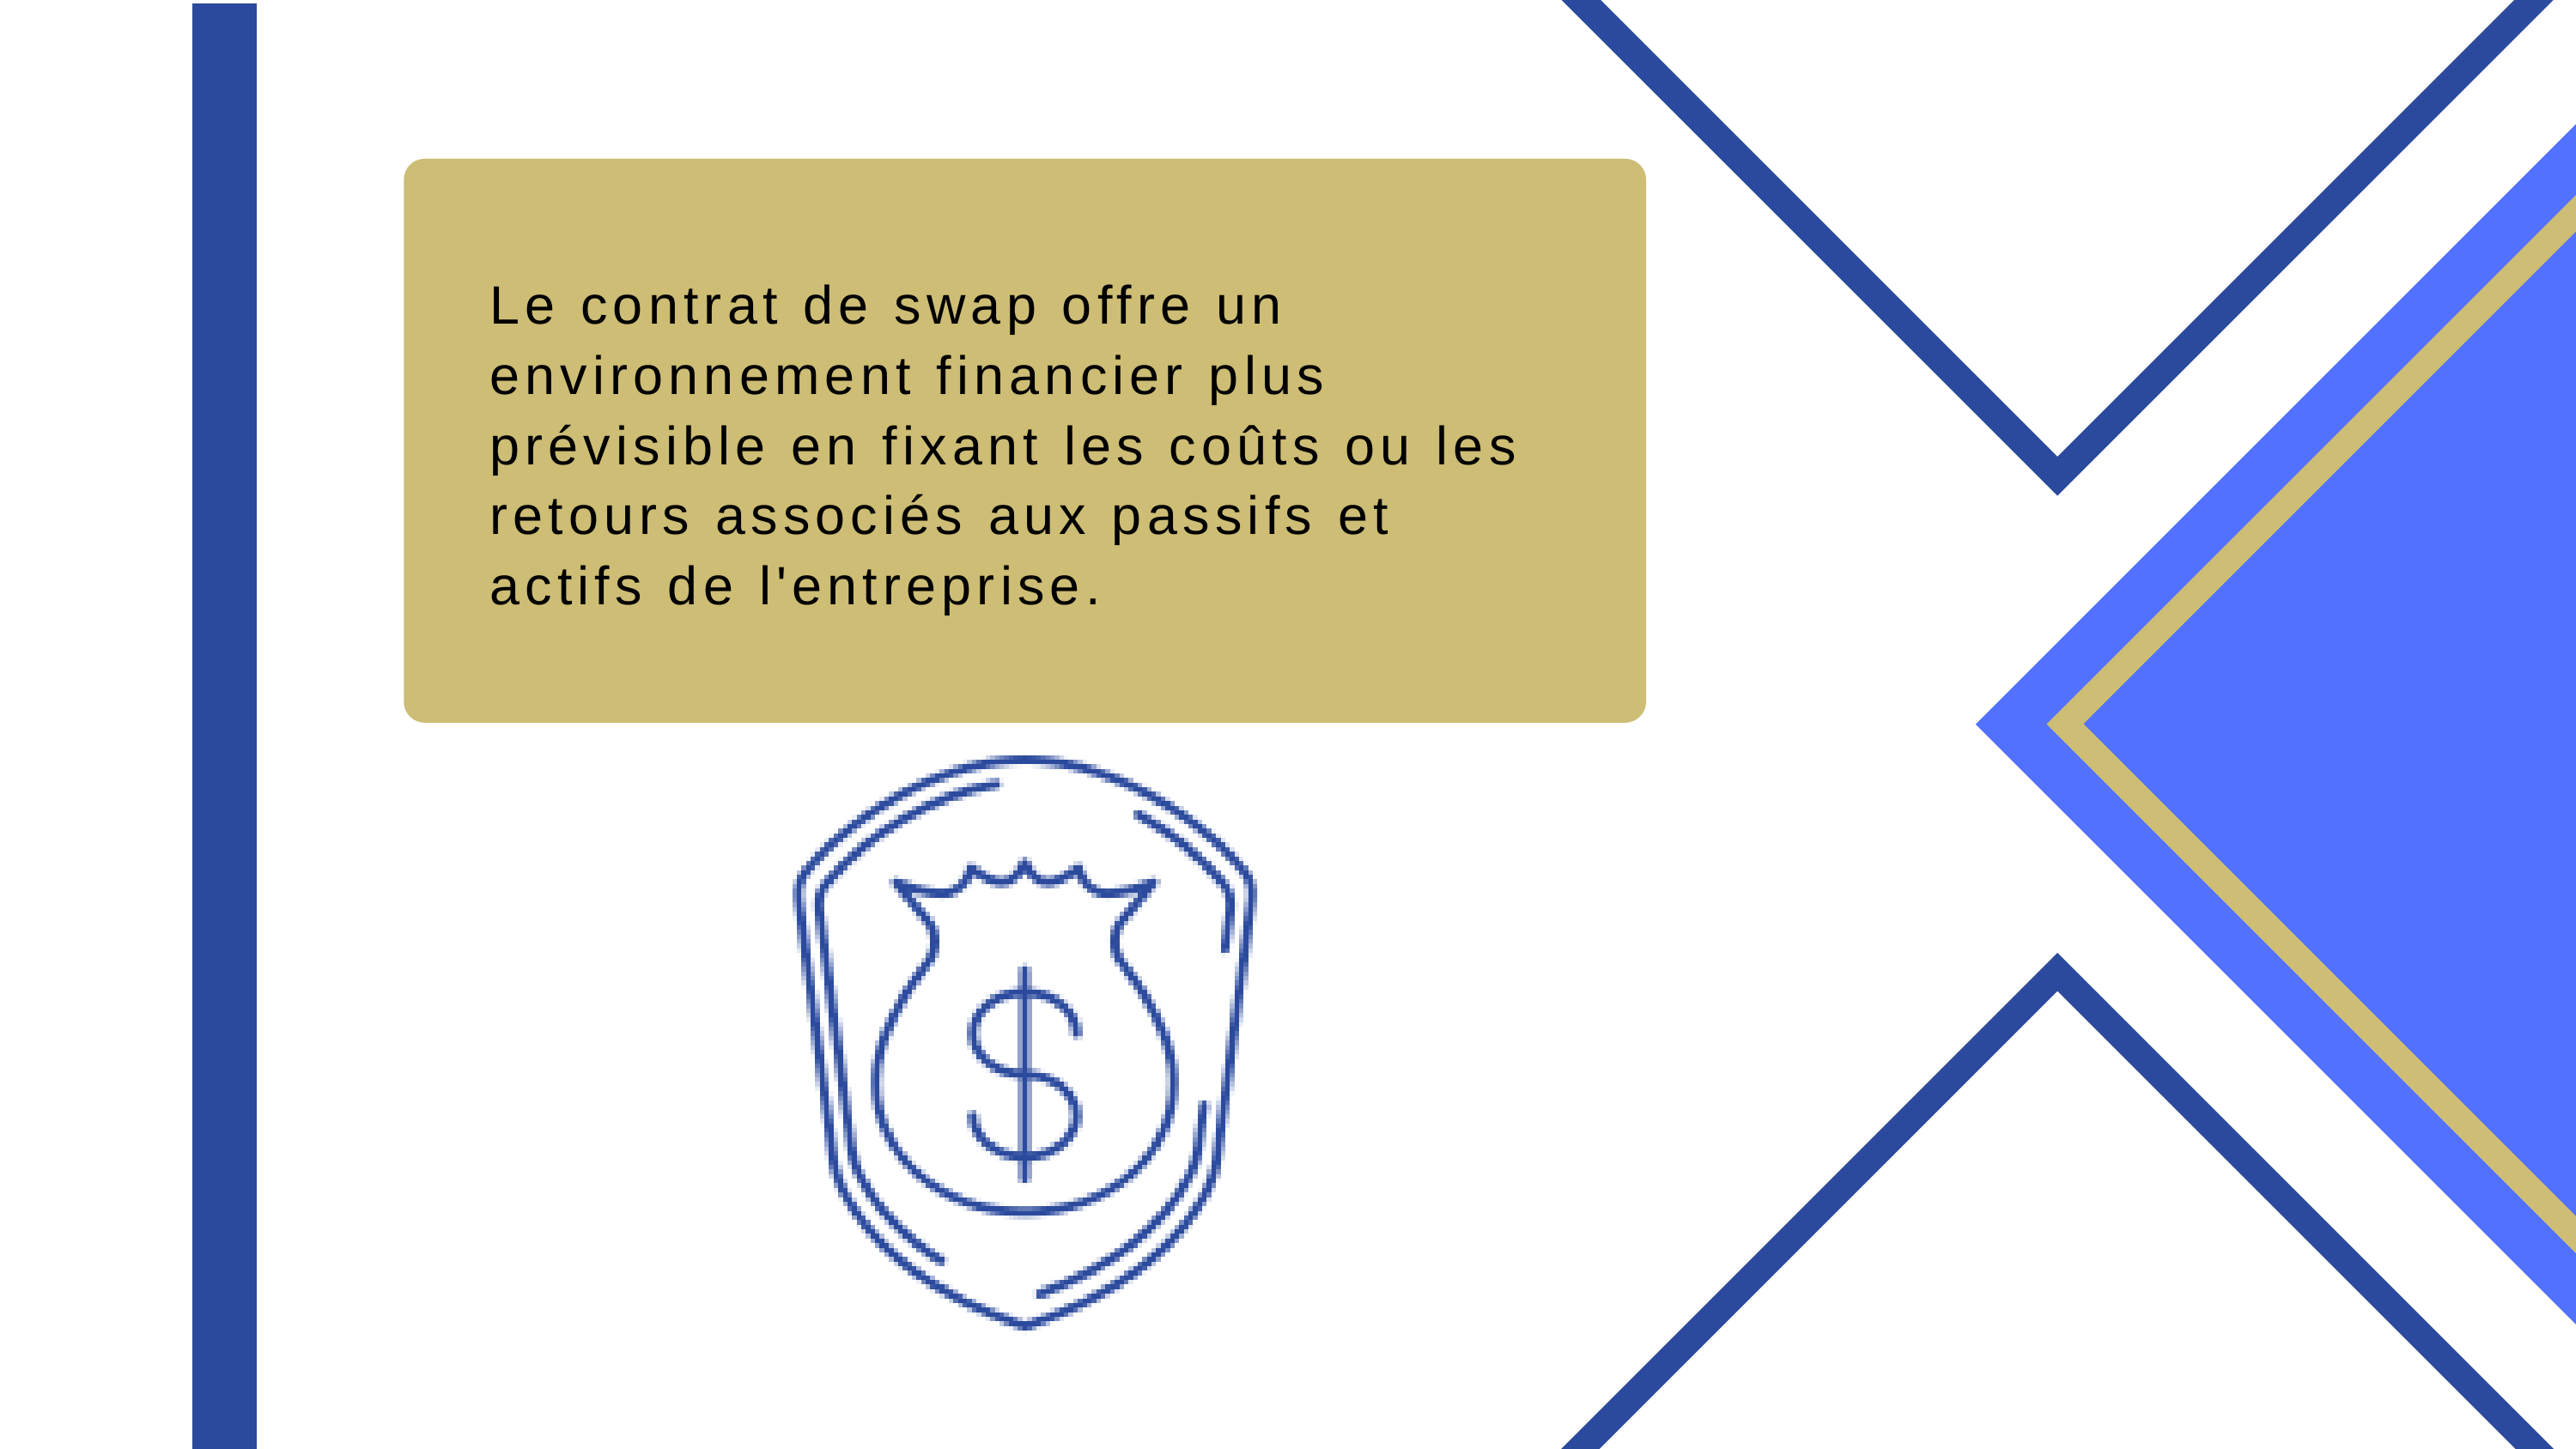

Le contrat de swap offre un environnement financier plus prévisible en fixant les coûts ou les retours associés aux passifs et actifs de l'entreprise.